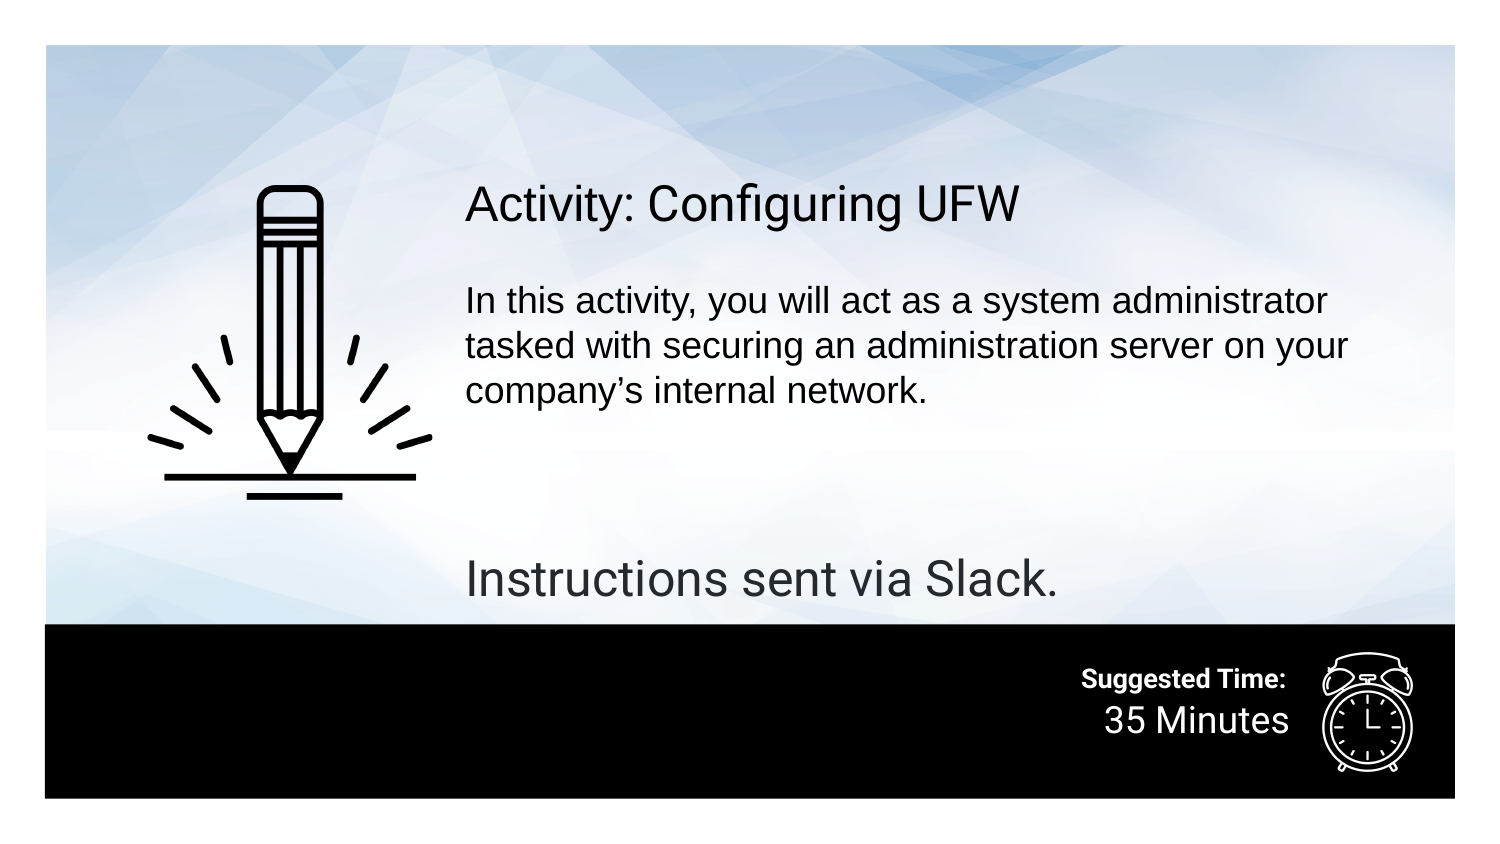

Activity: Configuring UFW

In this activity, you will act as a system administrator tasked with securing an administration server on your company’s internal network.

Instructions sent via Slack.
# 35 Minutes